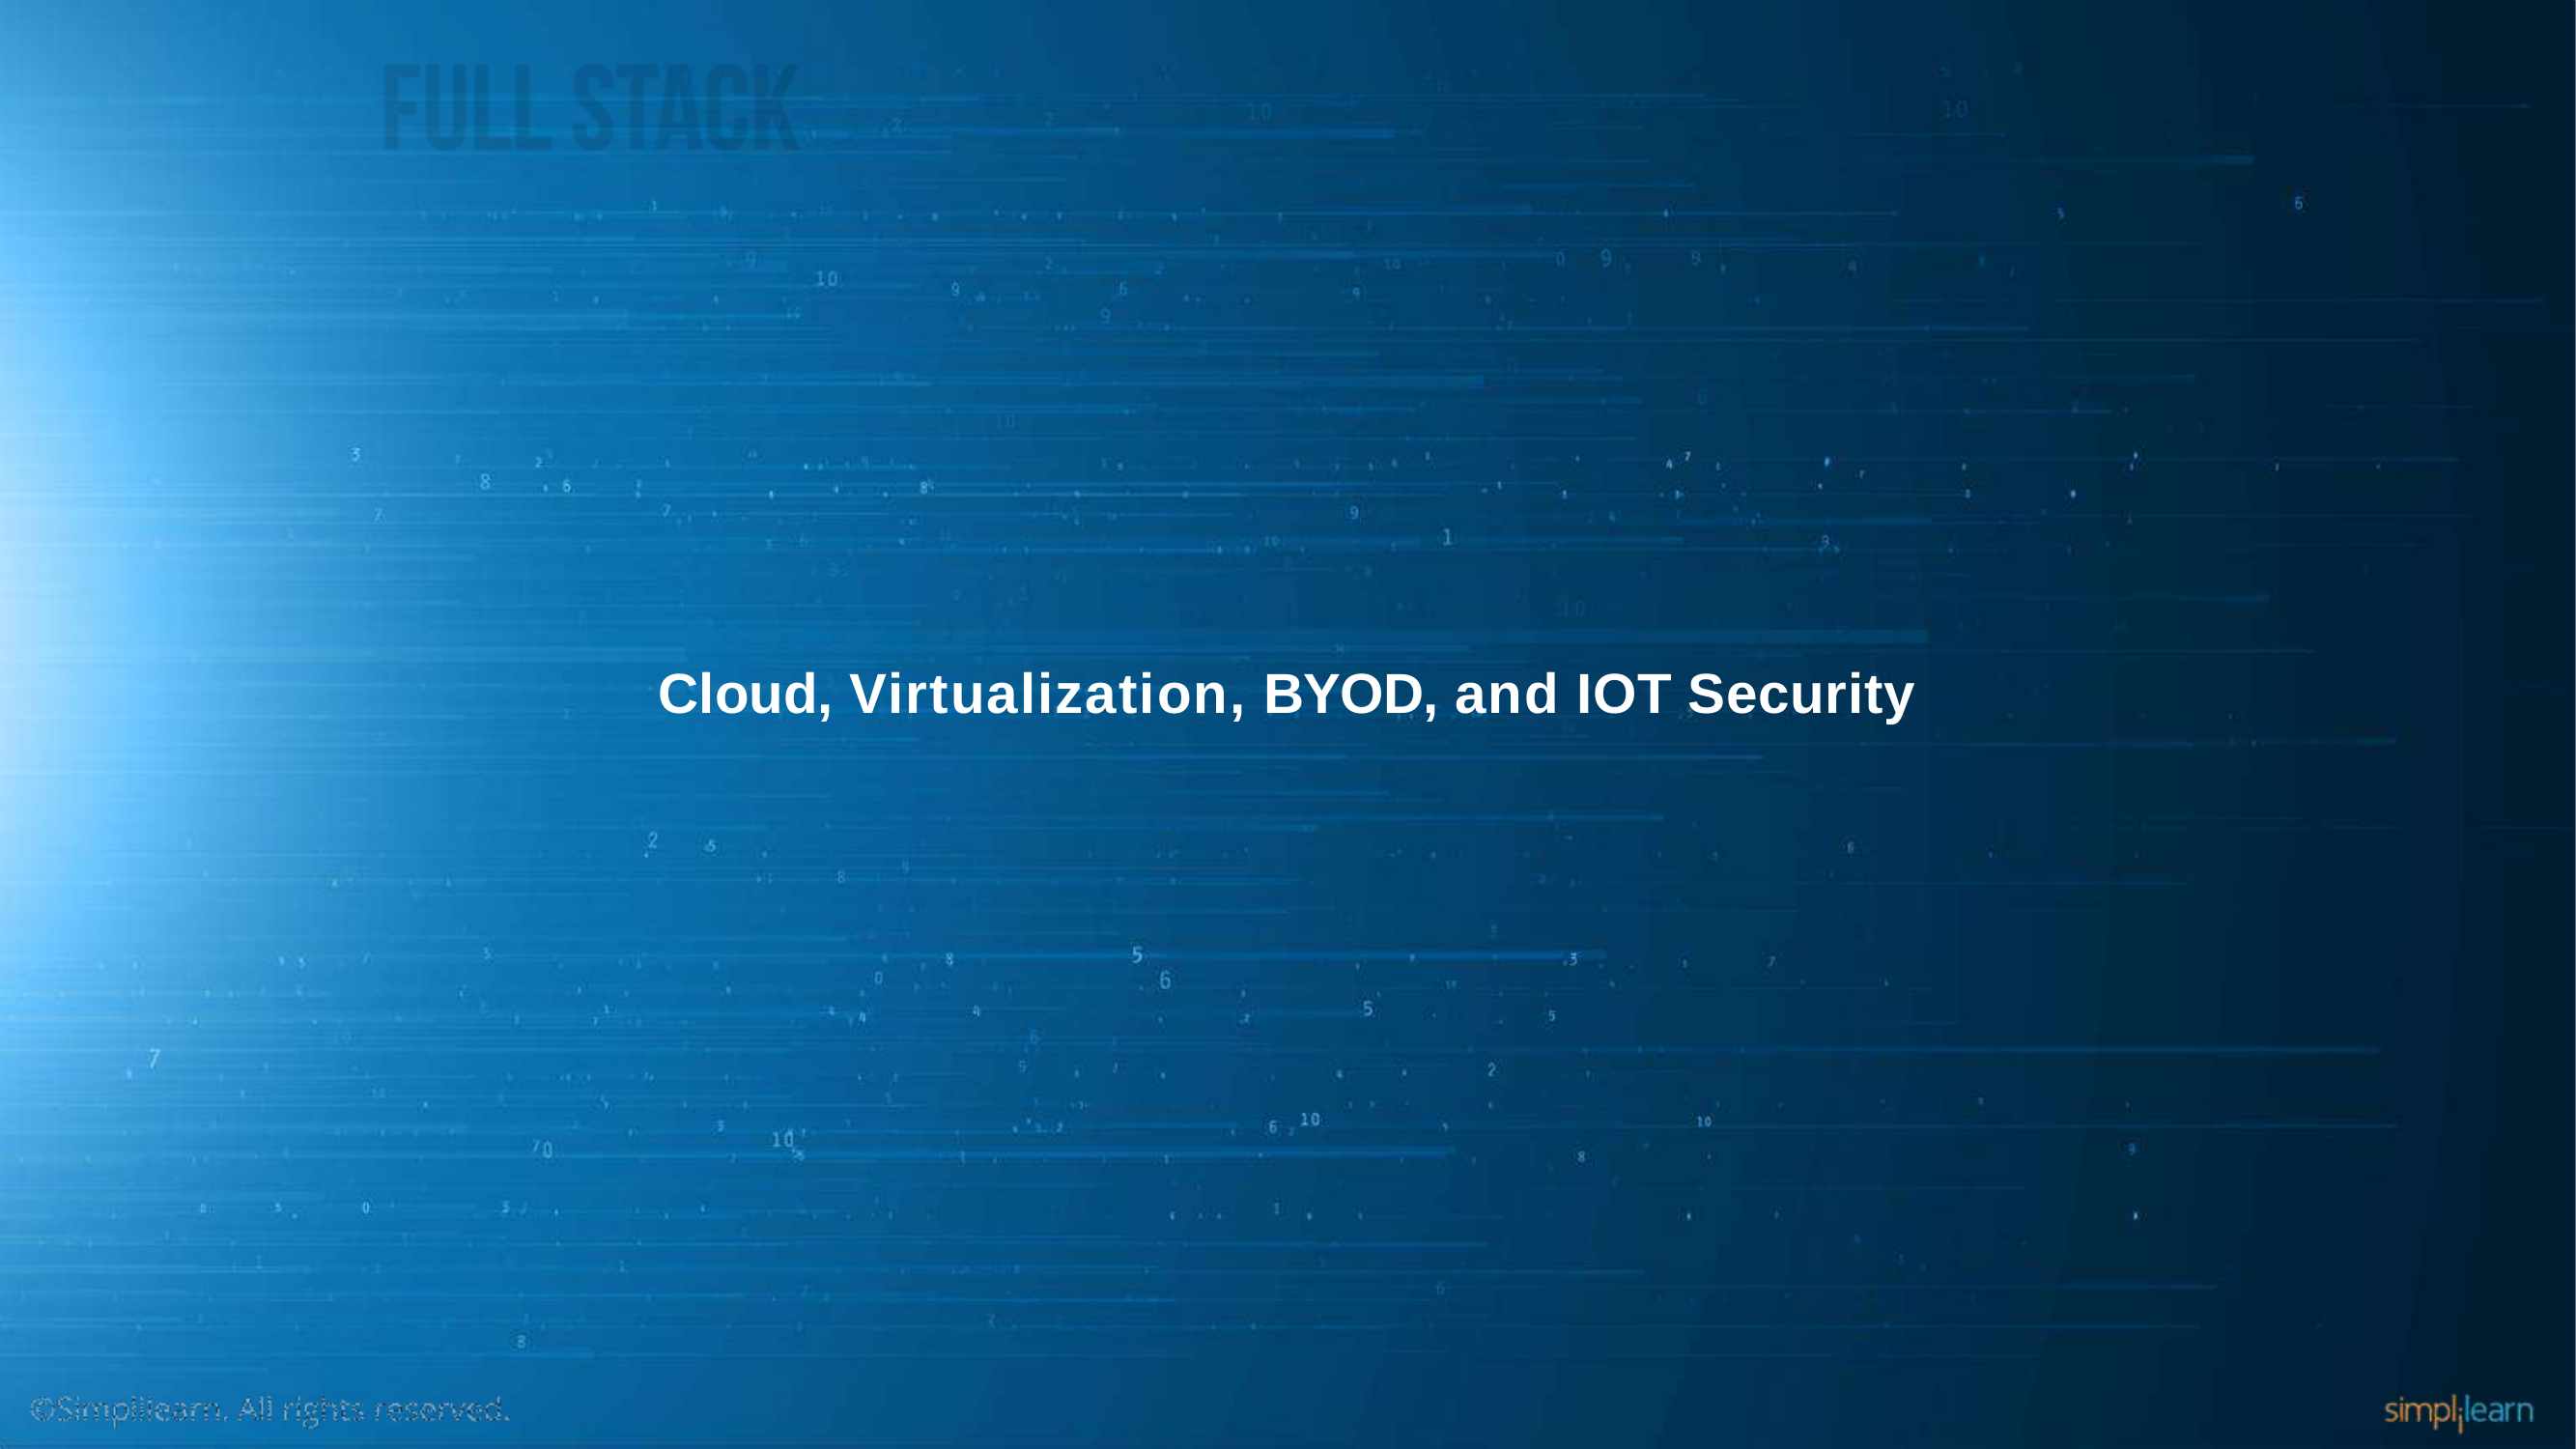

# Cloud, Virtualization, BYOD, and IOT Security